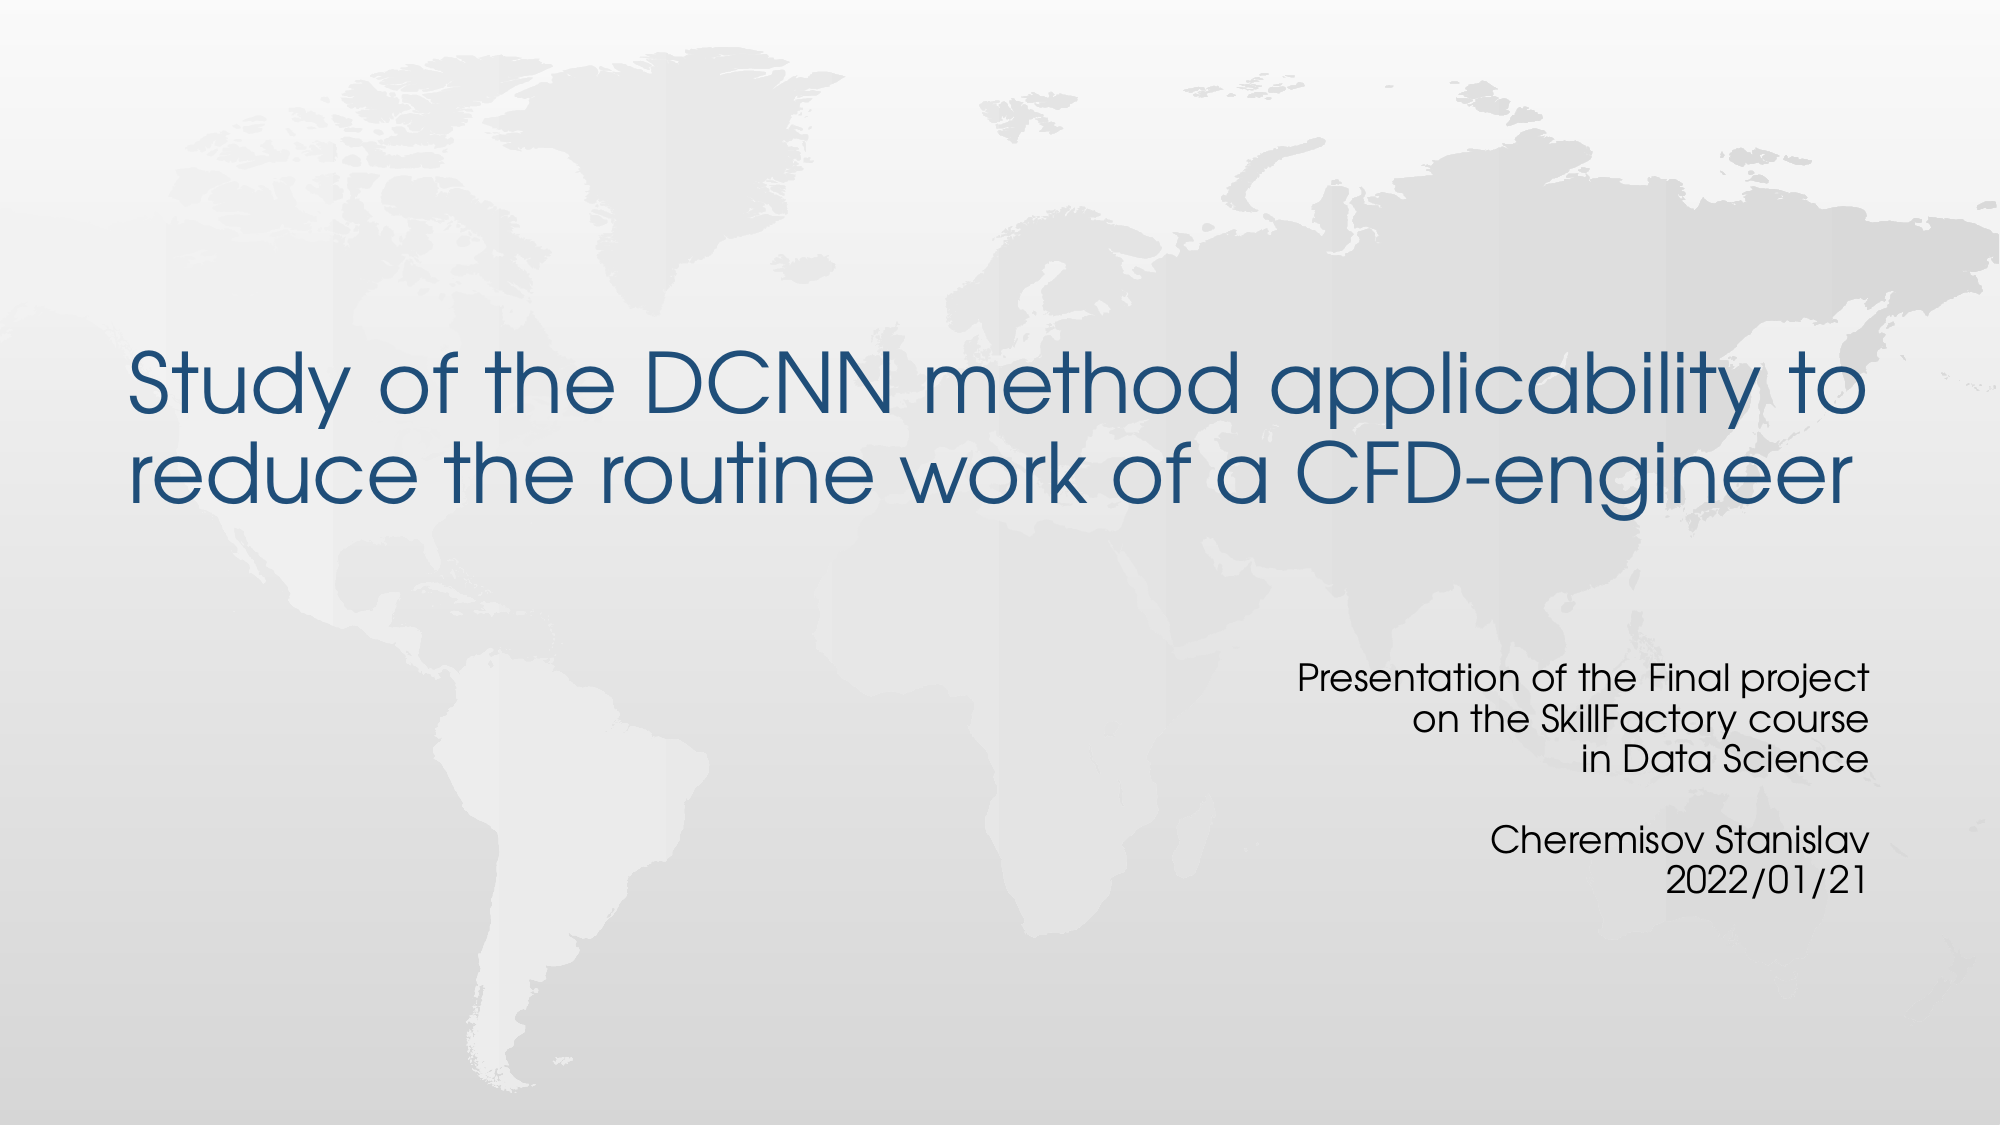

# Study of the DCNN method applicability to reduce the routine work of a CFD-engineer
Presentation of the Final project
on the SkillFactory course
in Data Science

Cheremisov Stanislav
2022/01/21